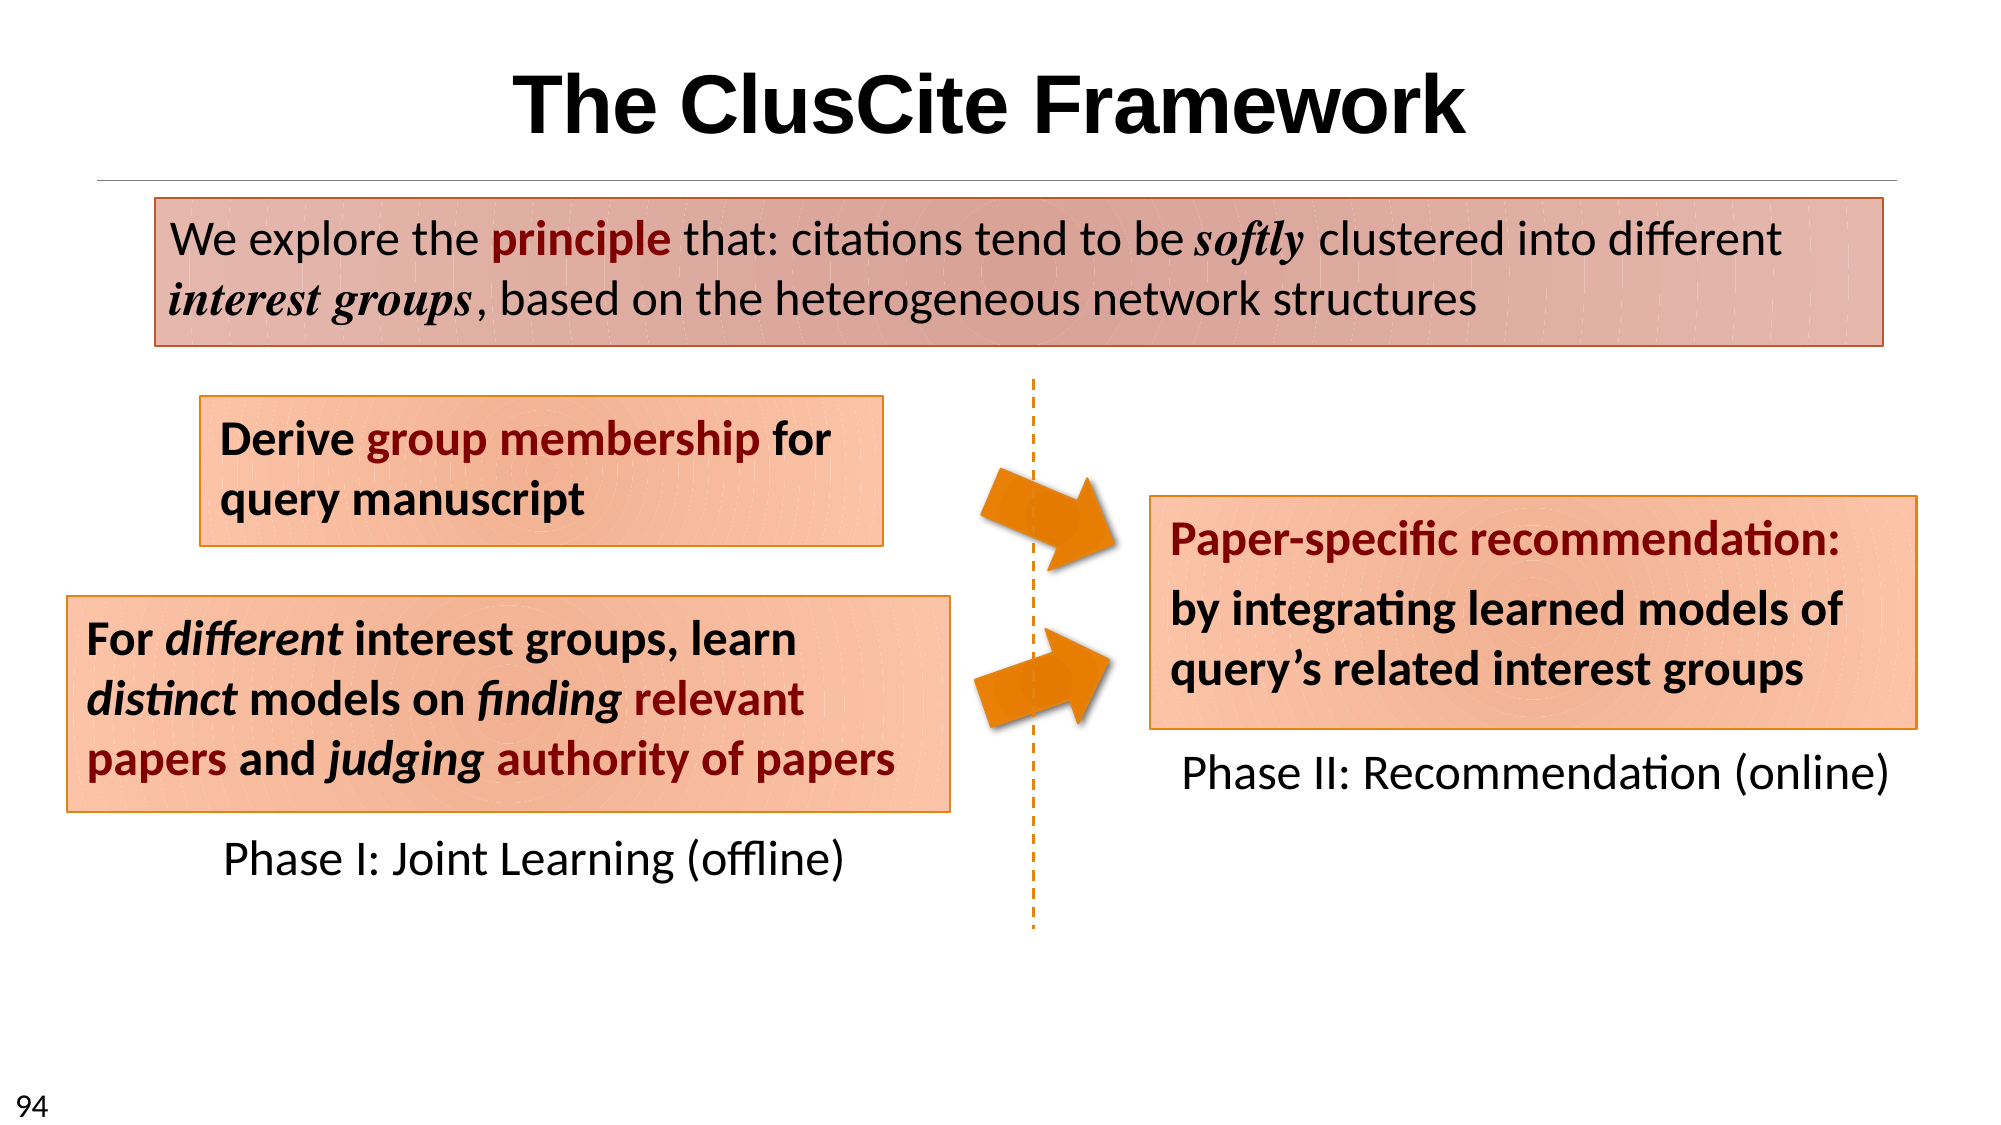

# The ClusCite Framework
We explore the principle that: citations tend to be softly clustered into different interest groups, based on the heterogeneous network structures

Derive group membership for query manuscript

Paper-specific recommendation:
by integrating learned models of query’s related interest groups

For different interest groups, learn distinct models on finding relevant papers and judging authority of papers

Phase II: Recommendation (online)
Phase I: Joint Learning (offline)